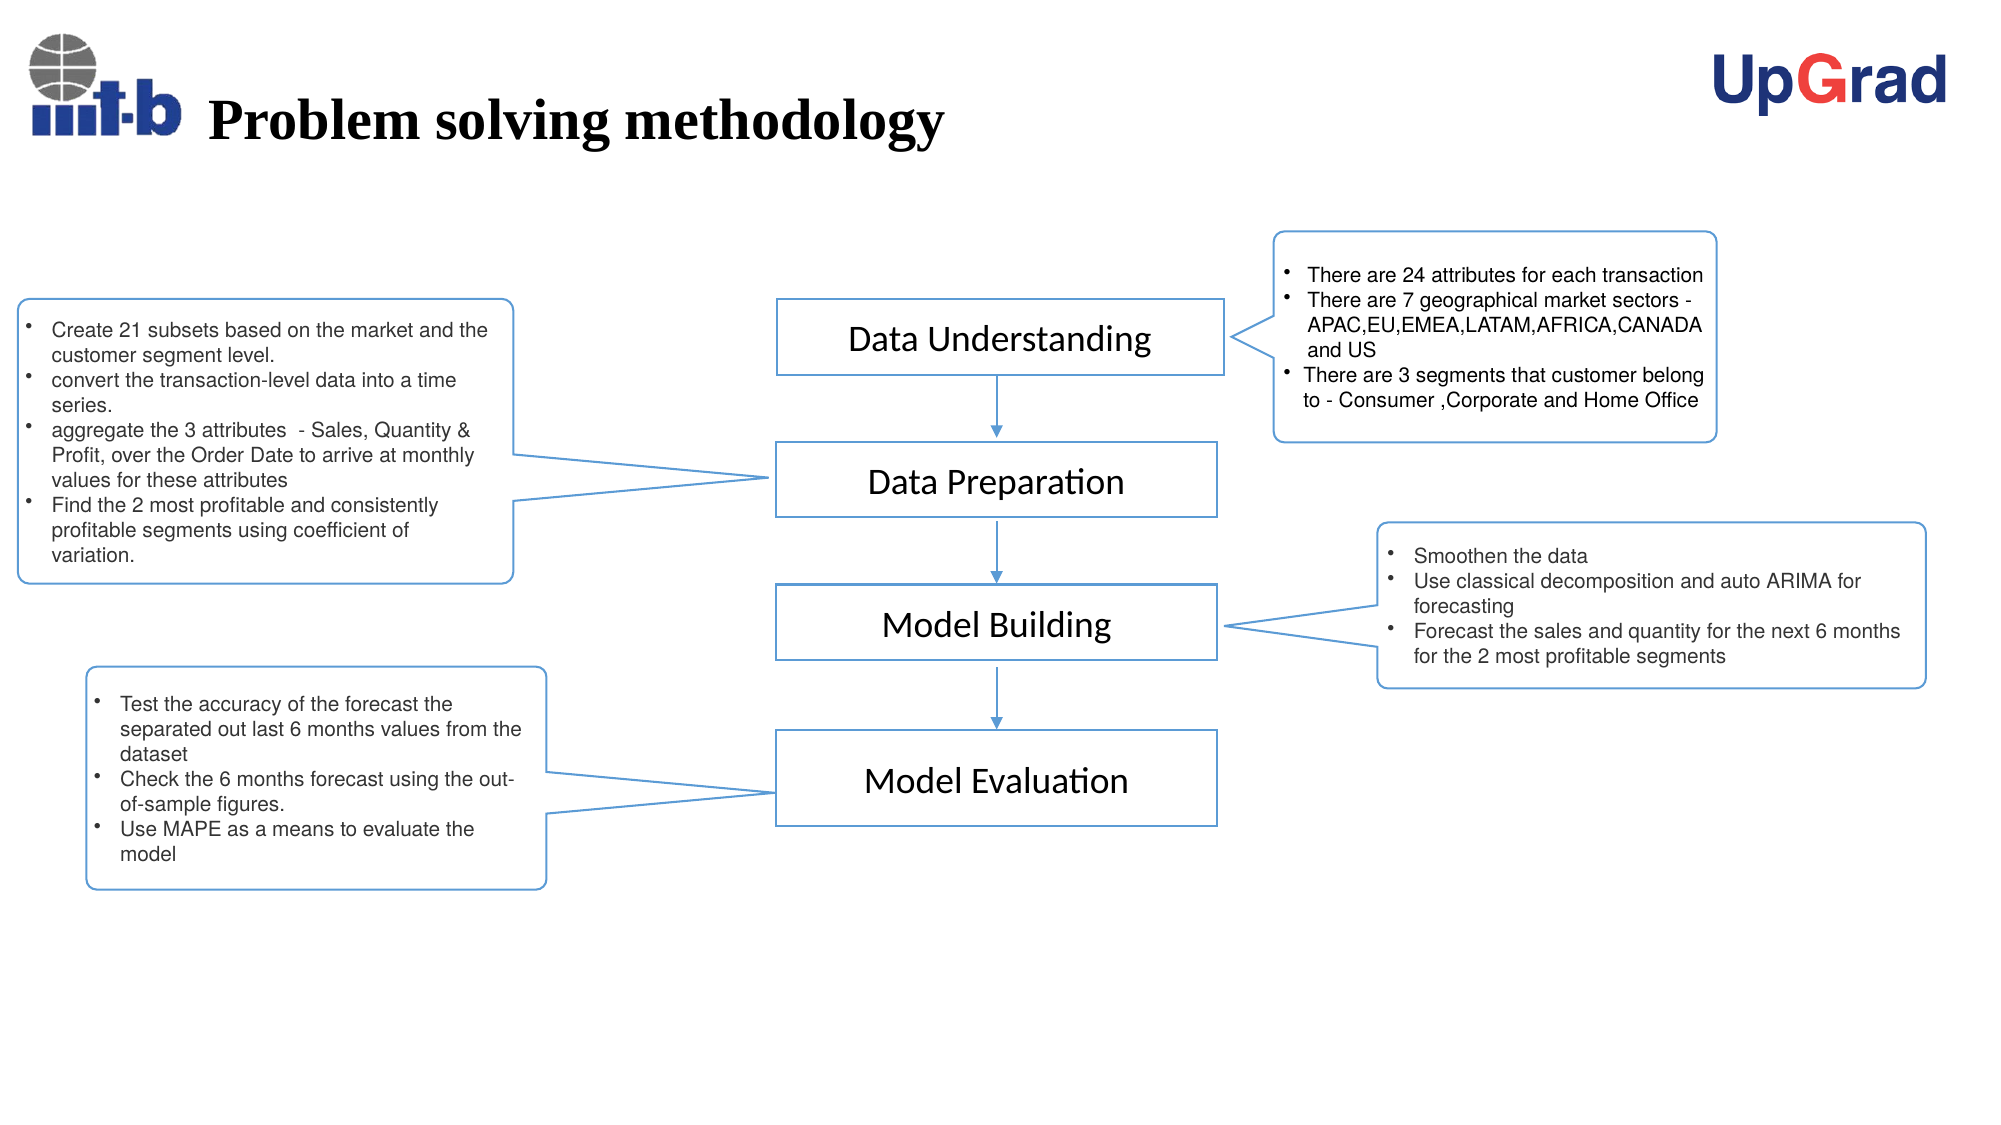

# Problem solving methodology

There are 24 attributes for each transaction
There are 7 geographical market sectors -APAC,EU,EMEA,LATAM,AFRICA,CANADA and US
There are 3 segments that customer belong to - Consumer ,Corporate and Home Office

Create 21 subsets based on the market and the customer segment level.
convert the transaction-level data into a time series.
aggregate the 3 attributes  - Sales, Quantity & Profit, over the Order Date to arrive at monthly values for these attributes
Find the 2 most profitable and consistently profitable segments using coefficient of variation.

Data Understanding

Data Preparation

Smoothen the data
Use classical decomposition and auto ARIMA for forecasting
Forecast the sales and quantity for the next 6 months for the 2 most profitable segments

Model Building

Test the accuracy of the forecast the separated out last 6 months values from the dataset
Check the 6 months forecast using the out-of-sample figures.
Use MAPE as a means to evaluate the model

Model Evaluation